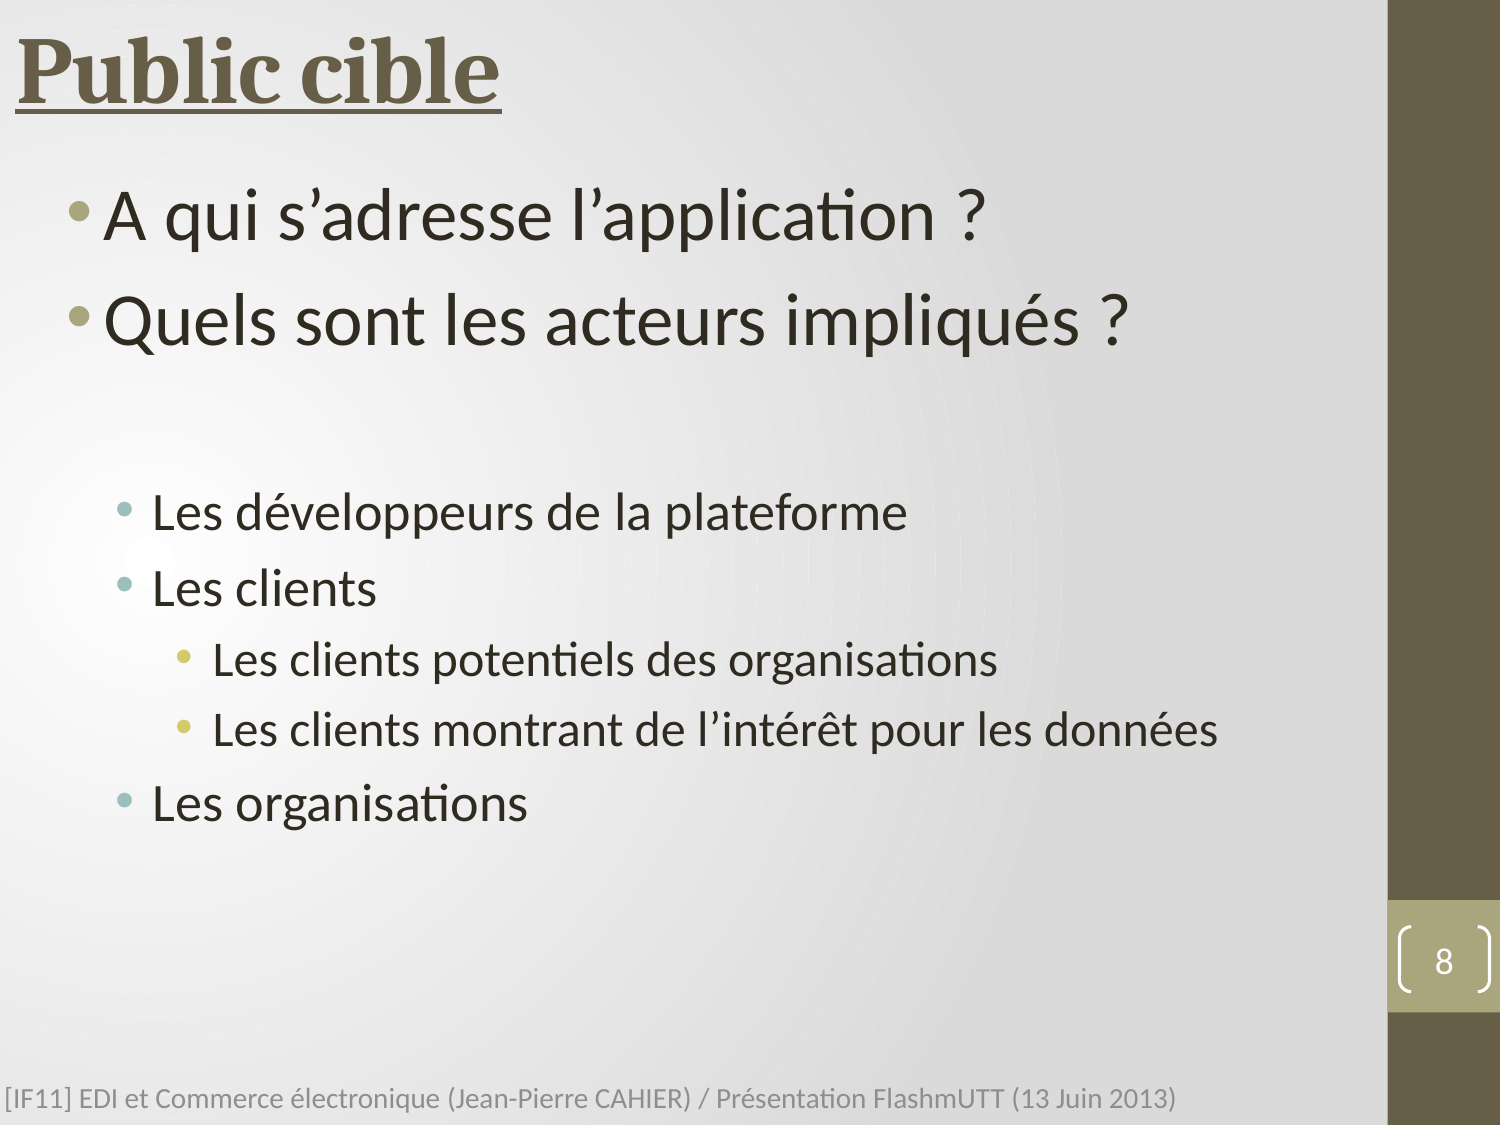

# Public cible
A qui s’adresse l’application ?
Quels sont les acteurs impliqués ?

Les développeurs de la plateforme
Les clients
Les clients potentiels des organisations
Les clients montrant de l’intérêt pour les données
Les organisations
8
[IF11] EDI et Commerce électronique (Jean-Pierre CAHIER) / Présentation FlashmUTT (13 Juin 2013)